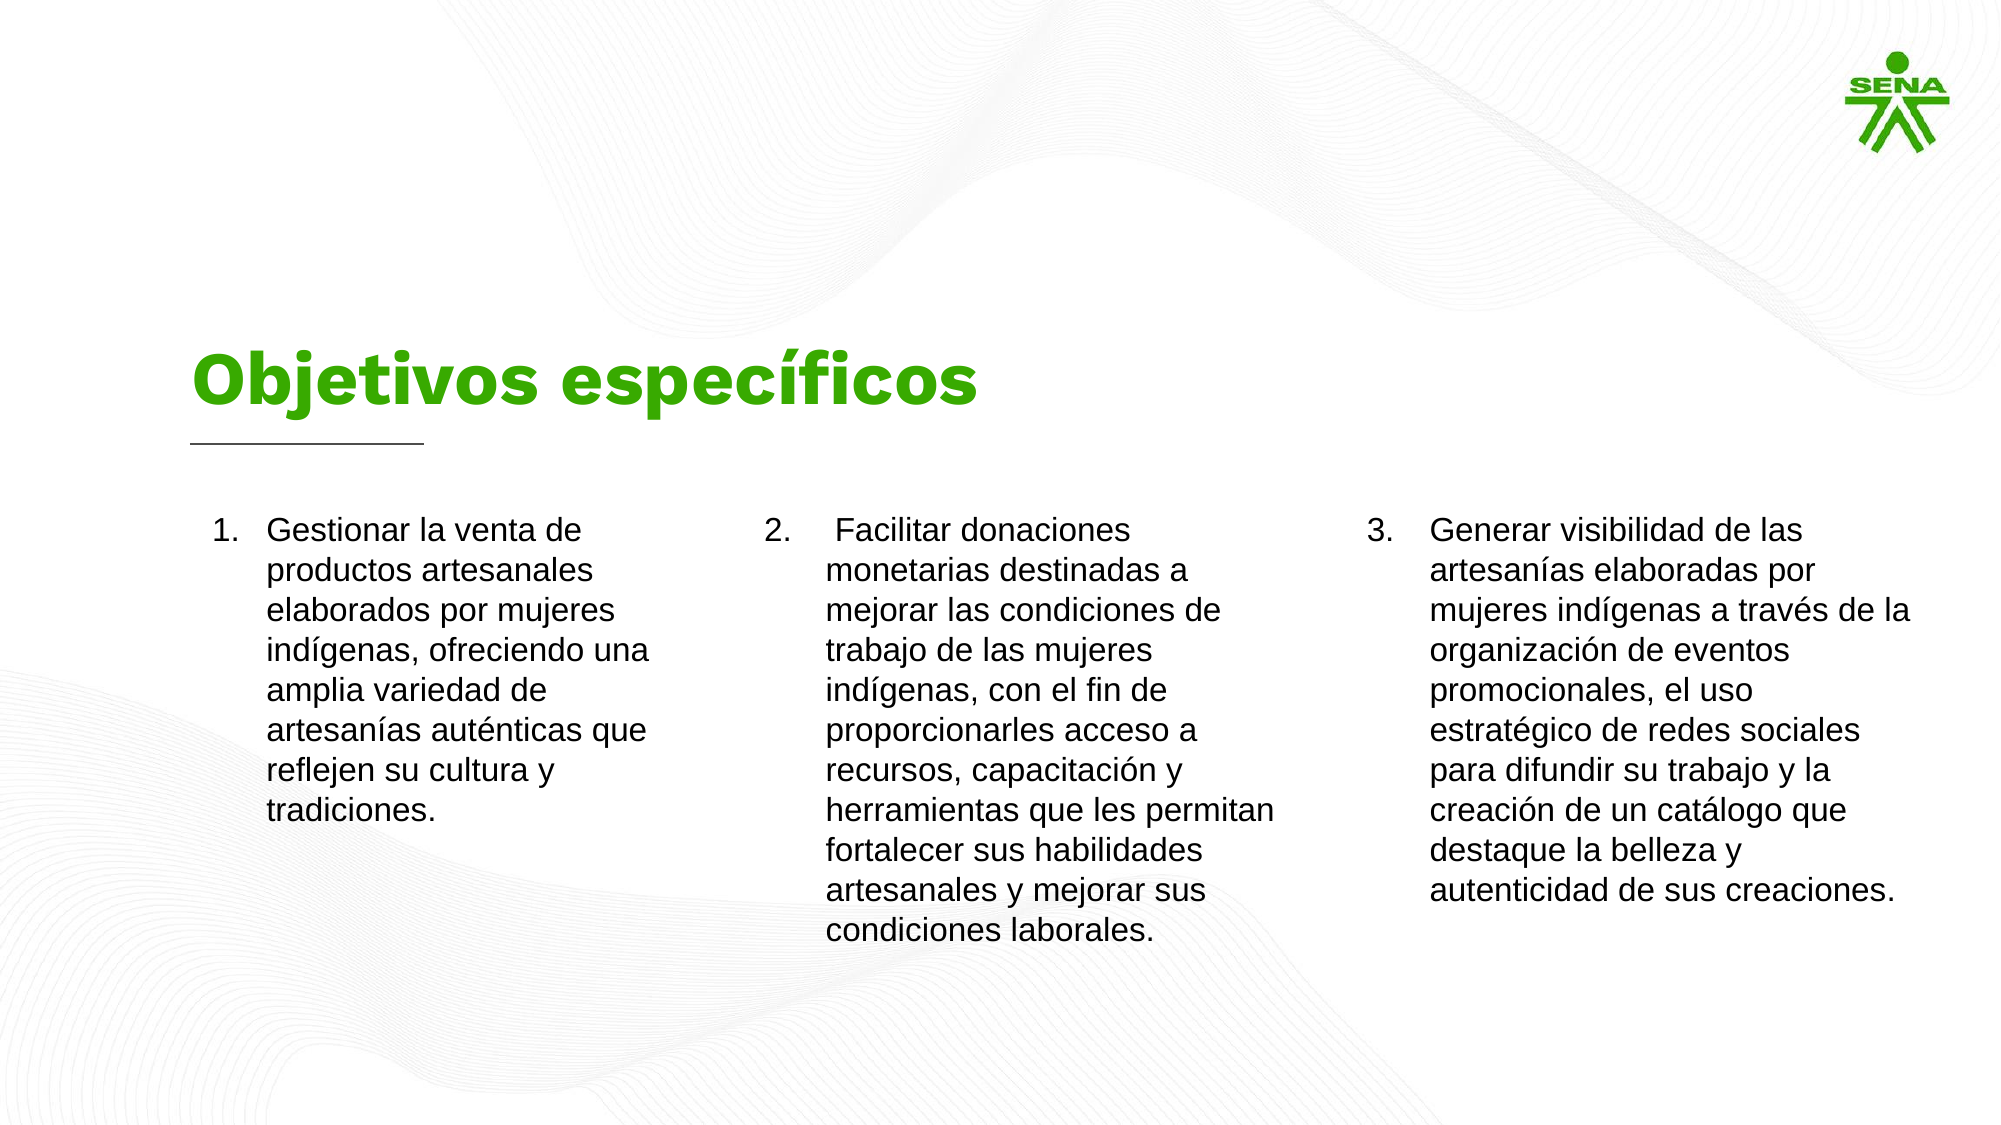

Objetivos específicos
Gestionar la venta de productos artesanales elaborados por mujeres indígenas, ofreciendo una amplia variedad de artesanías auténticas que reflejen su cultura y tradiciones.
2.
 Facilitar donaciones     monetarias destinadas a mejorar las condiciones de trabajo de las mujeres indígenas, con el fin de proporcionarles acceso a recursos, capacitación y herramientas que les permitan fortalecer sus habilidades artesanales y mejorar sus condiciones laborales.

3.
Generar visibilidad de las artesanías elaboradas por mujeres indígenas a través de la organización de eventos promocionales, el uso estratégico de redes sociales para difundir su trabajo y la creación de un catálogo que destaque la belleza y autenticidad de sus creaciones.